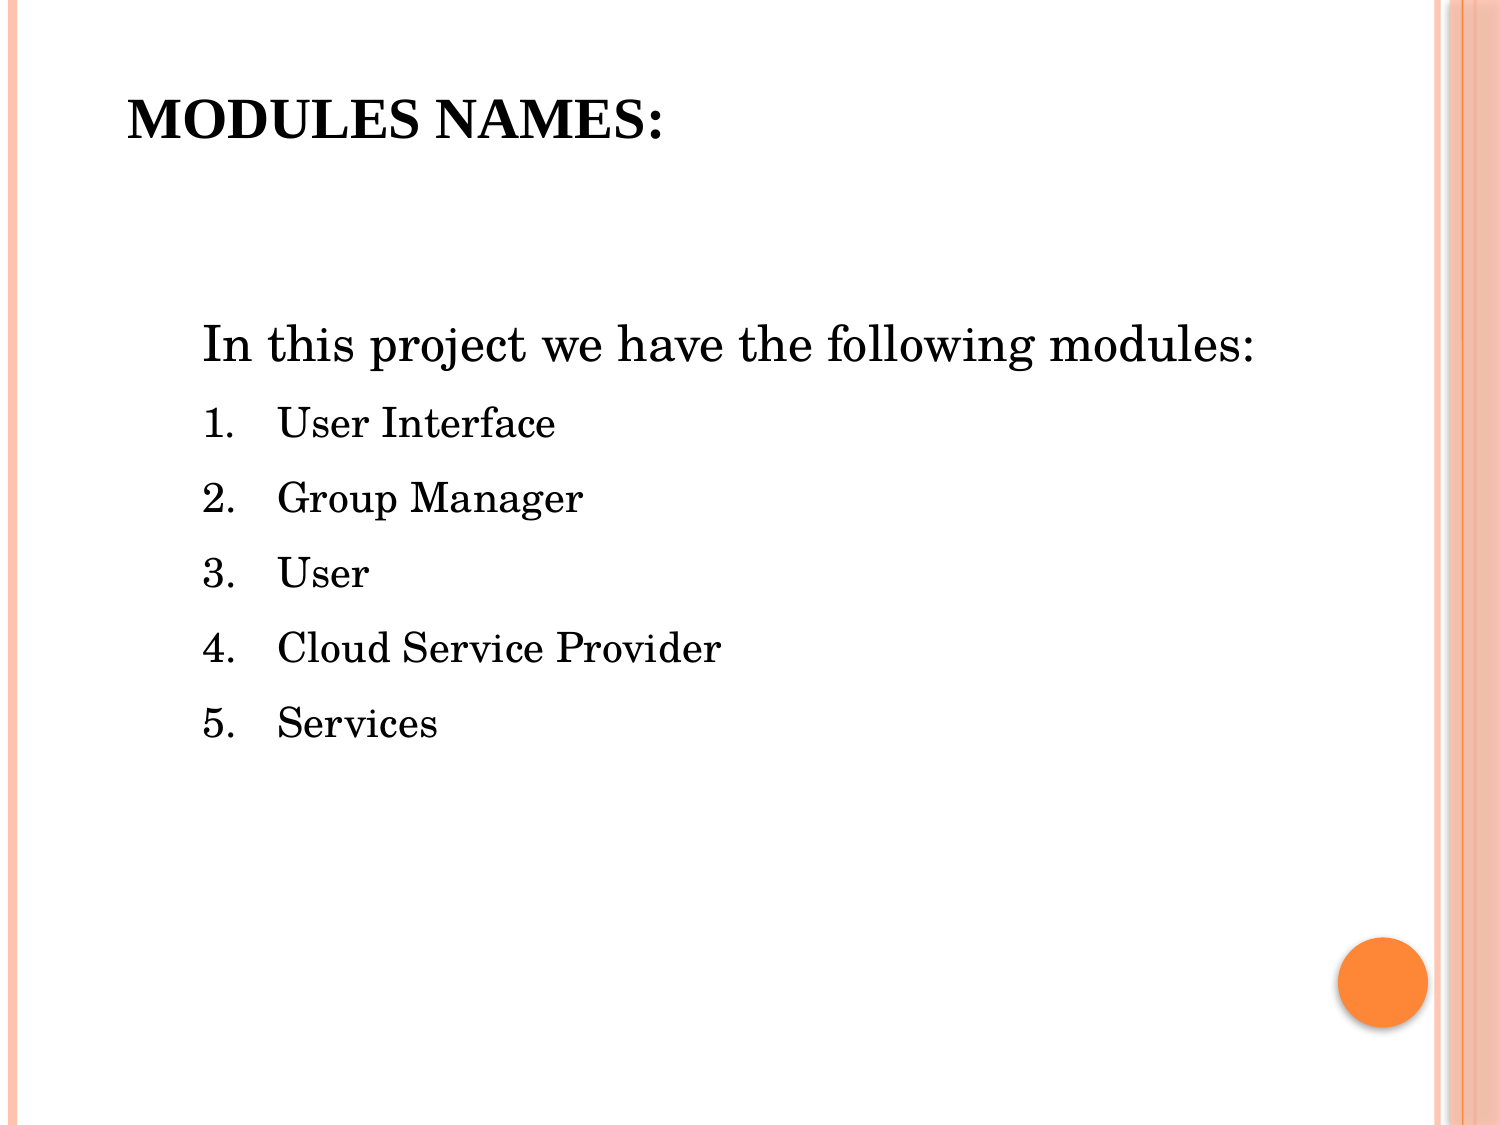

MODULES NAMES:

In this project we have the following modules:
User Interface
Group Manager
User
Cloud Service Provider
Services